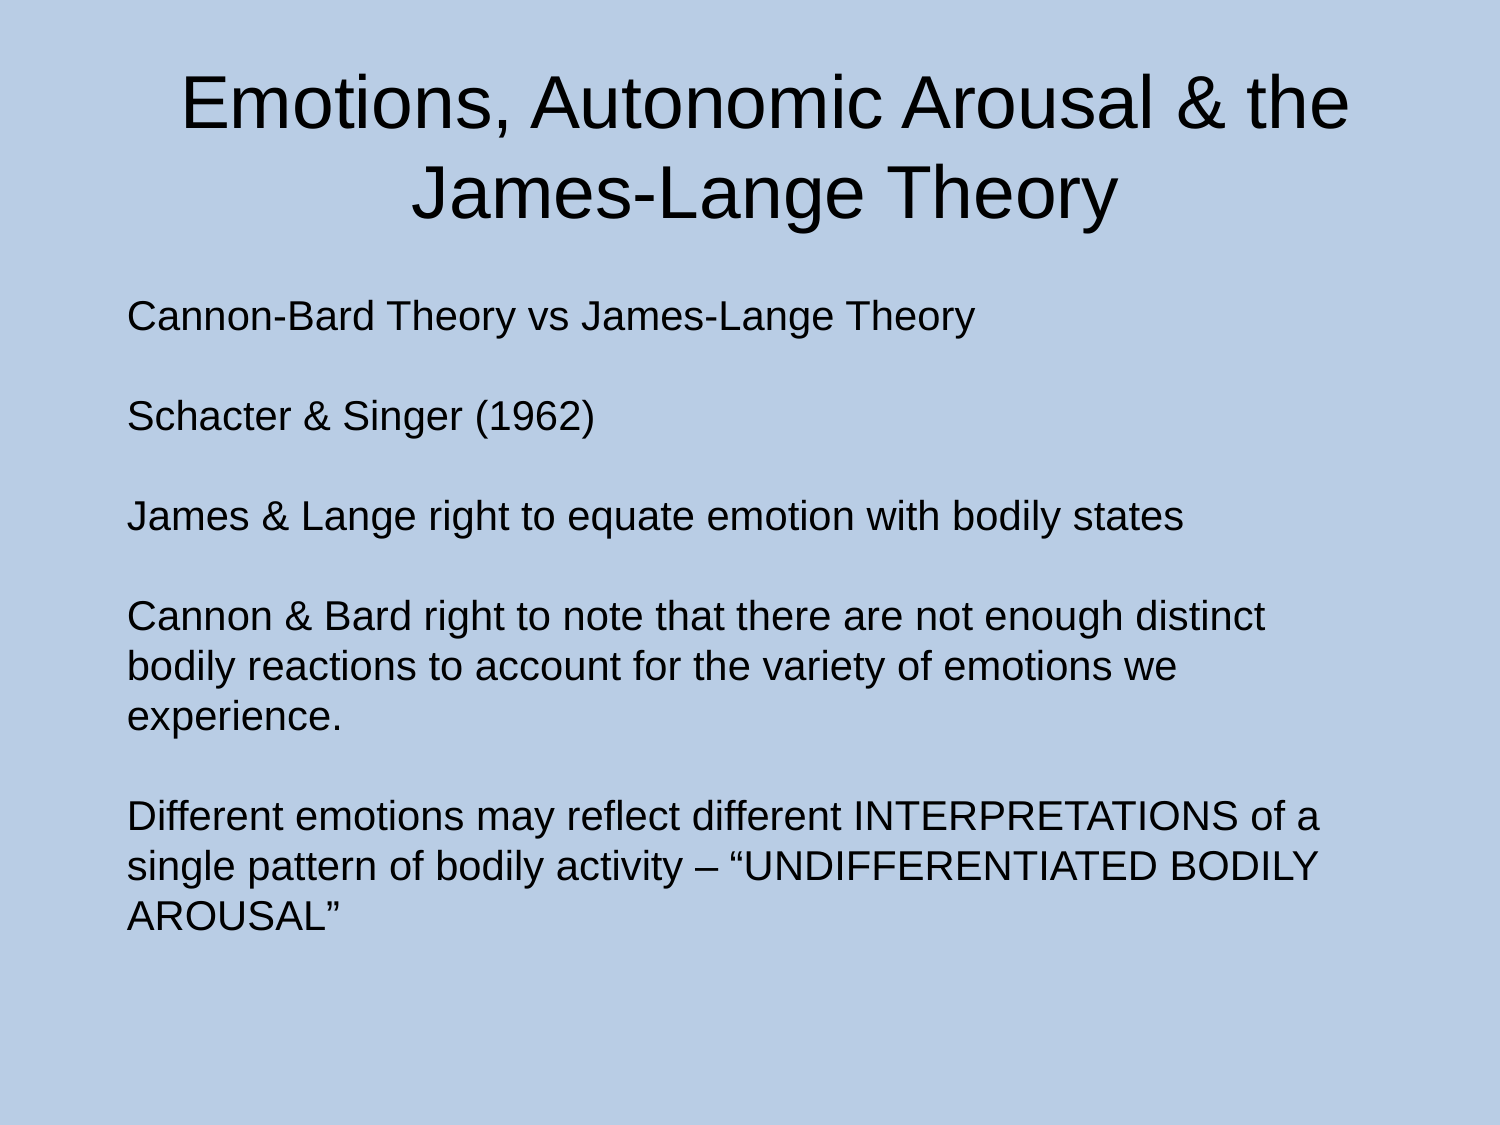

Emotions, Autonomic Arousal & the James-Lange Theory
Cannon-Bard Theory vs James-Lange Theory

Schacter & Singer (1962)

James & Lange right to equate emotion with bodily states

Cannon & Bard right to note that there are not enough distinct bodily reactions to account for the variety of emotions we experience.

Different emotions may reflect different INTERPRETATIONS of a single pattern of bodily activity – “UNDIFFERENTIATED BODILY AROUSAL”